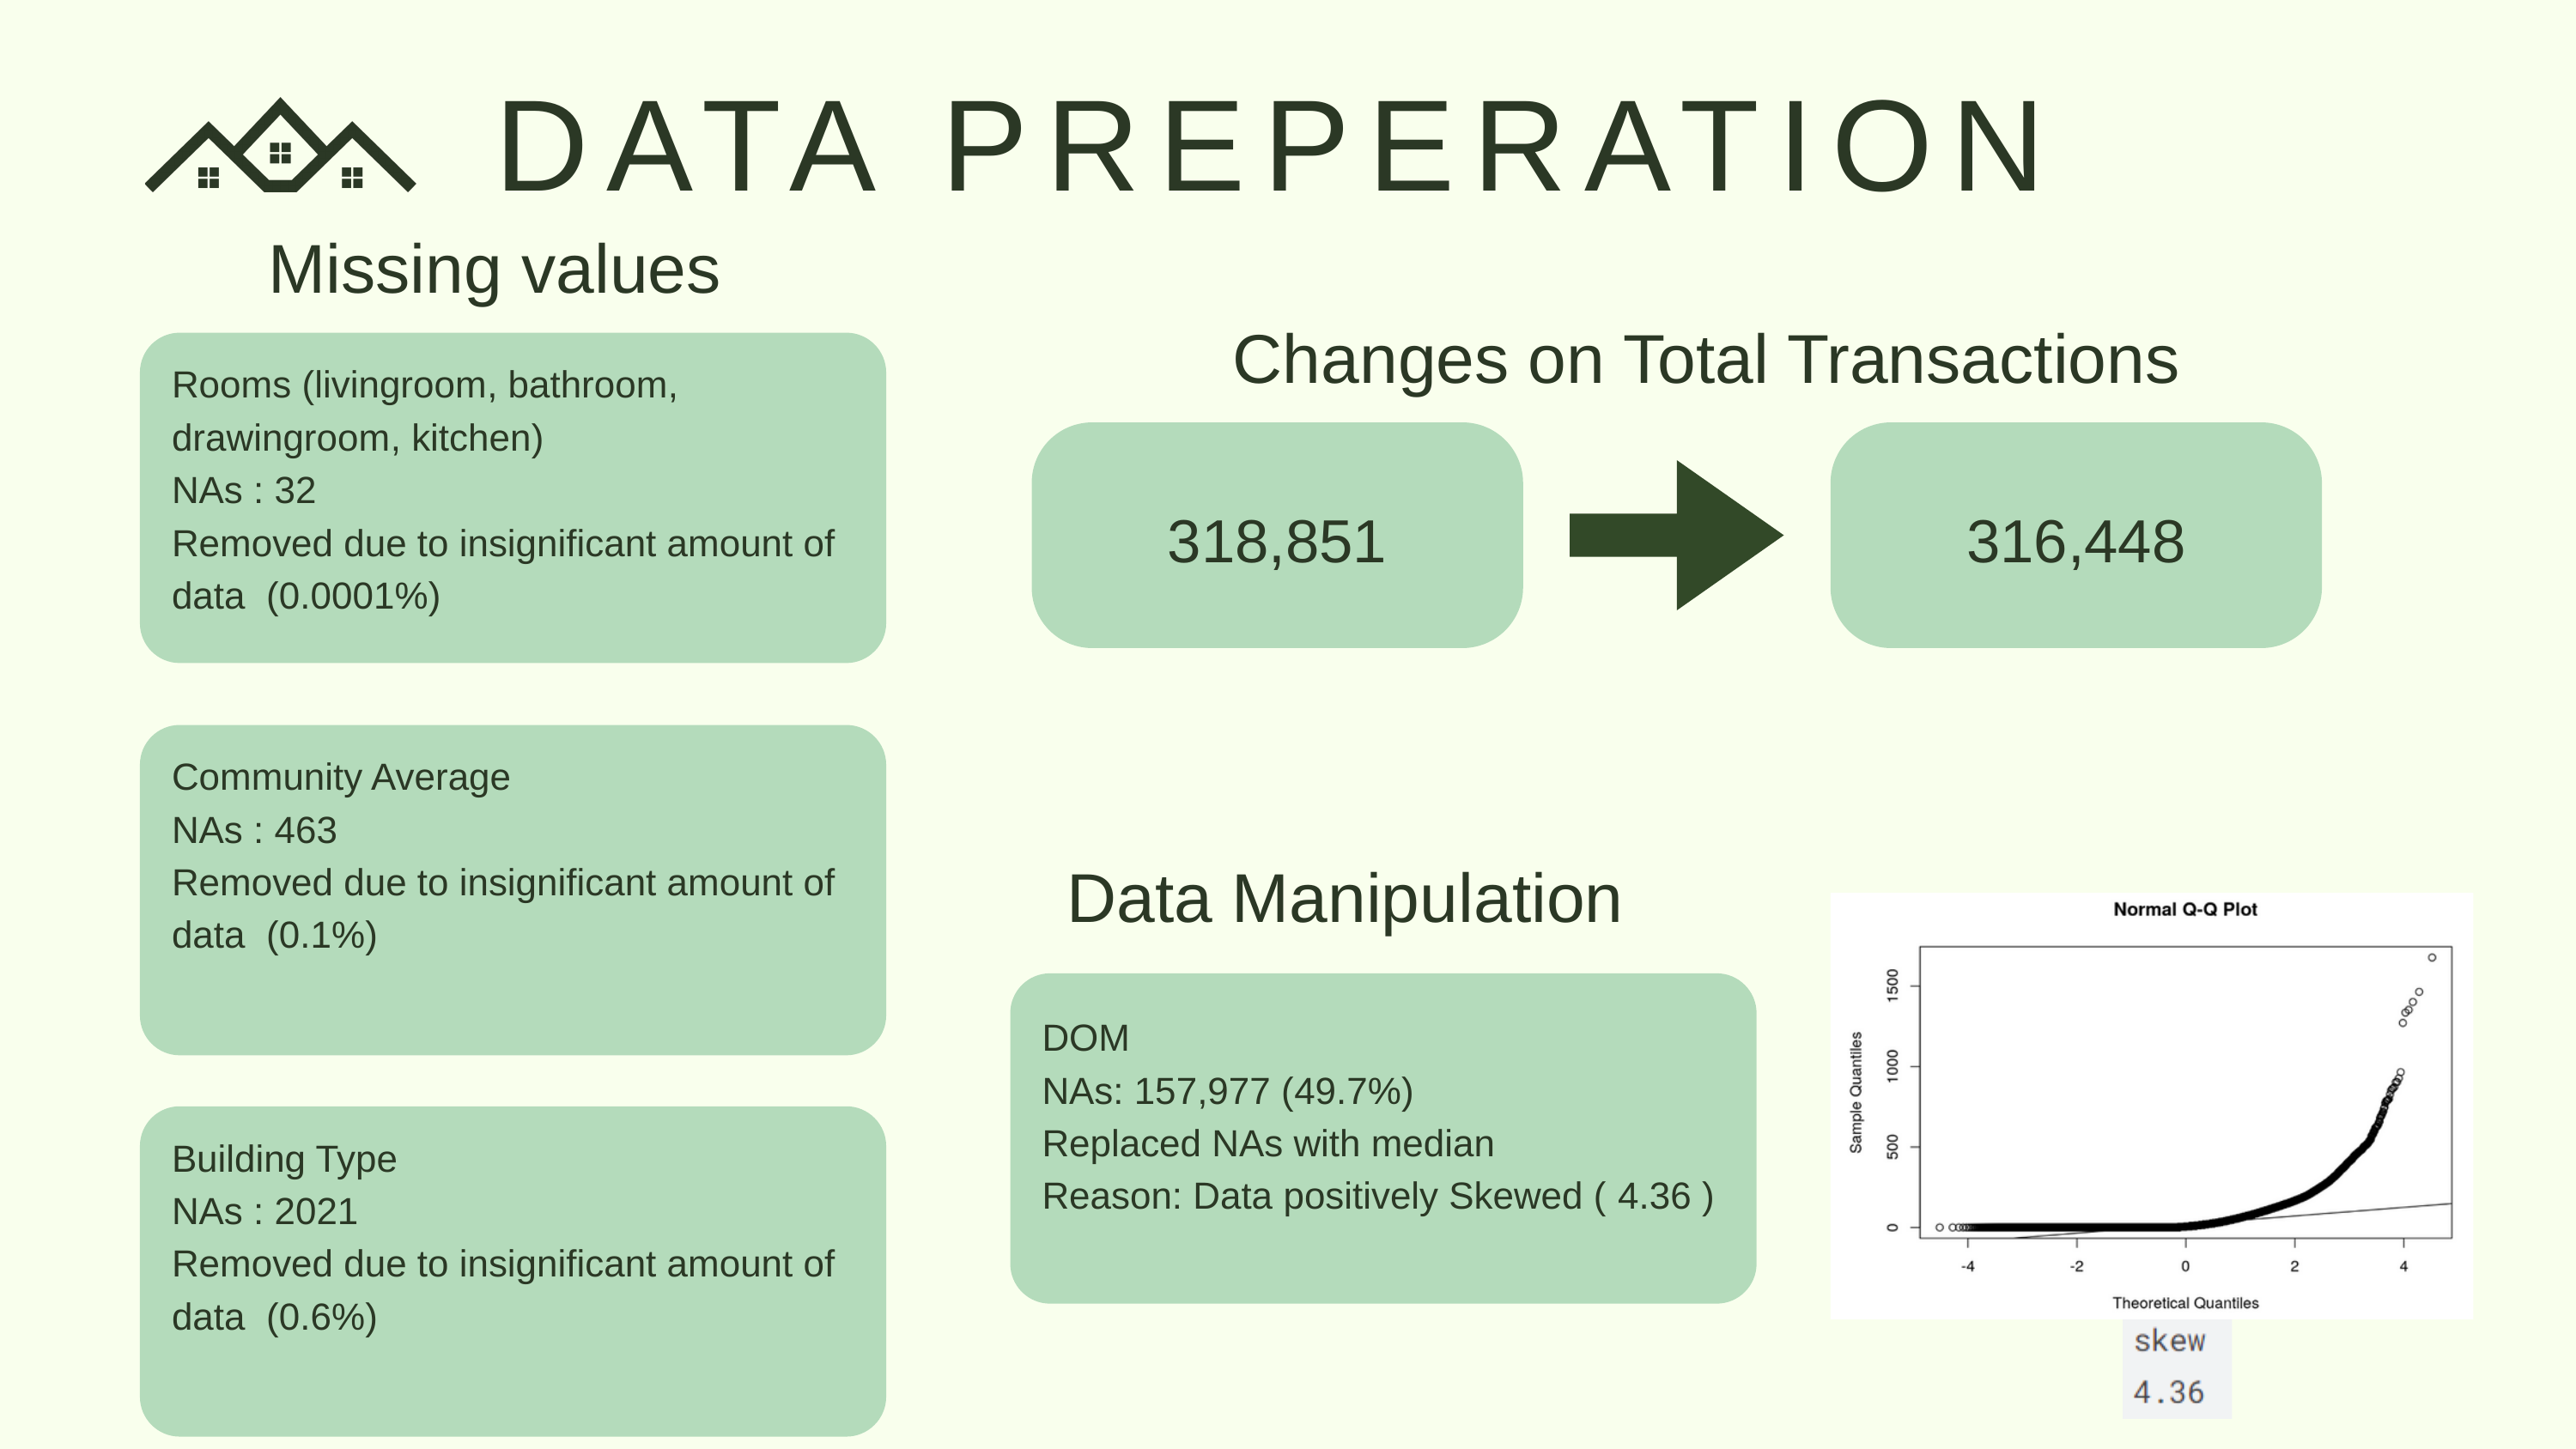

DATA PREPERATION

Missing values

Changes on Total Transactions

Rooms (livingroom, bathroom, drawingroom, kitchen)
NAs : 32
Removed due to insignificant amount of data  (0.0001%)

318,851
316,448

Community Average
NAs : 463
Removed due to insignificant amount of data  (0.1%)

Data Manipulation

DOM
NAs: 157,977 (49.7%)
Replaced NAs with median
Reason: Data positively Skewed ( 4.36 )

Building Type
NAs : 2021
Removed due to insignificant amount of data  (0.6%)